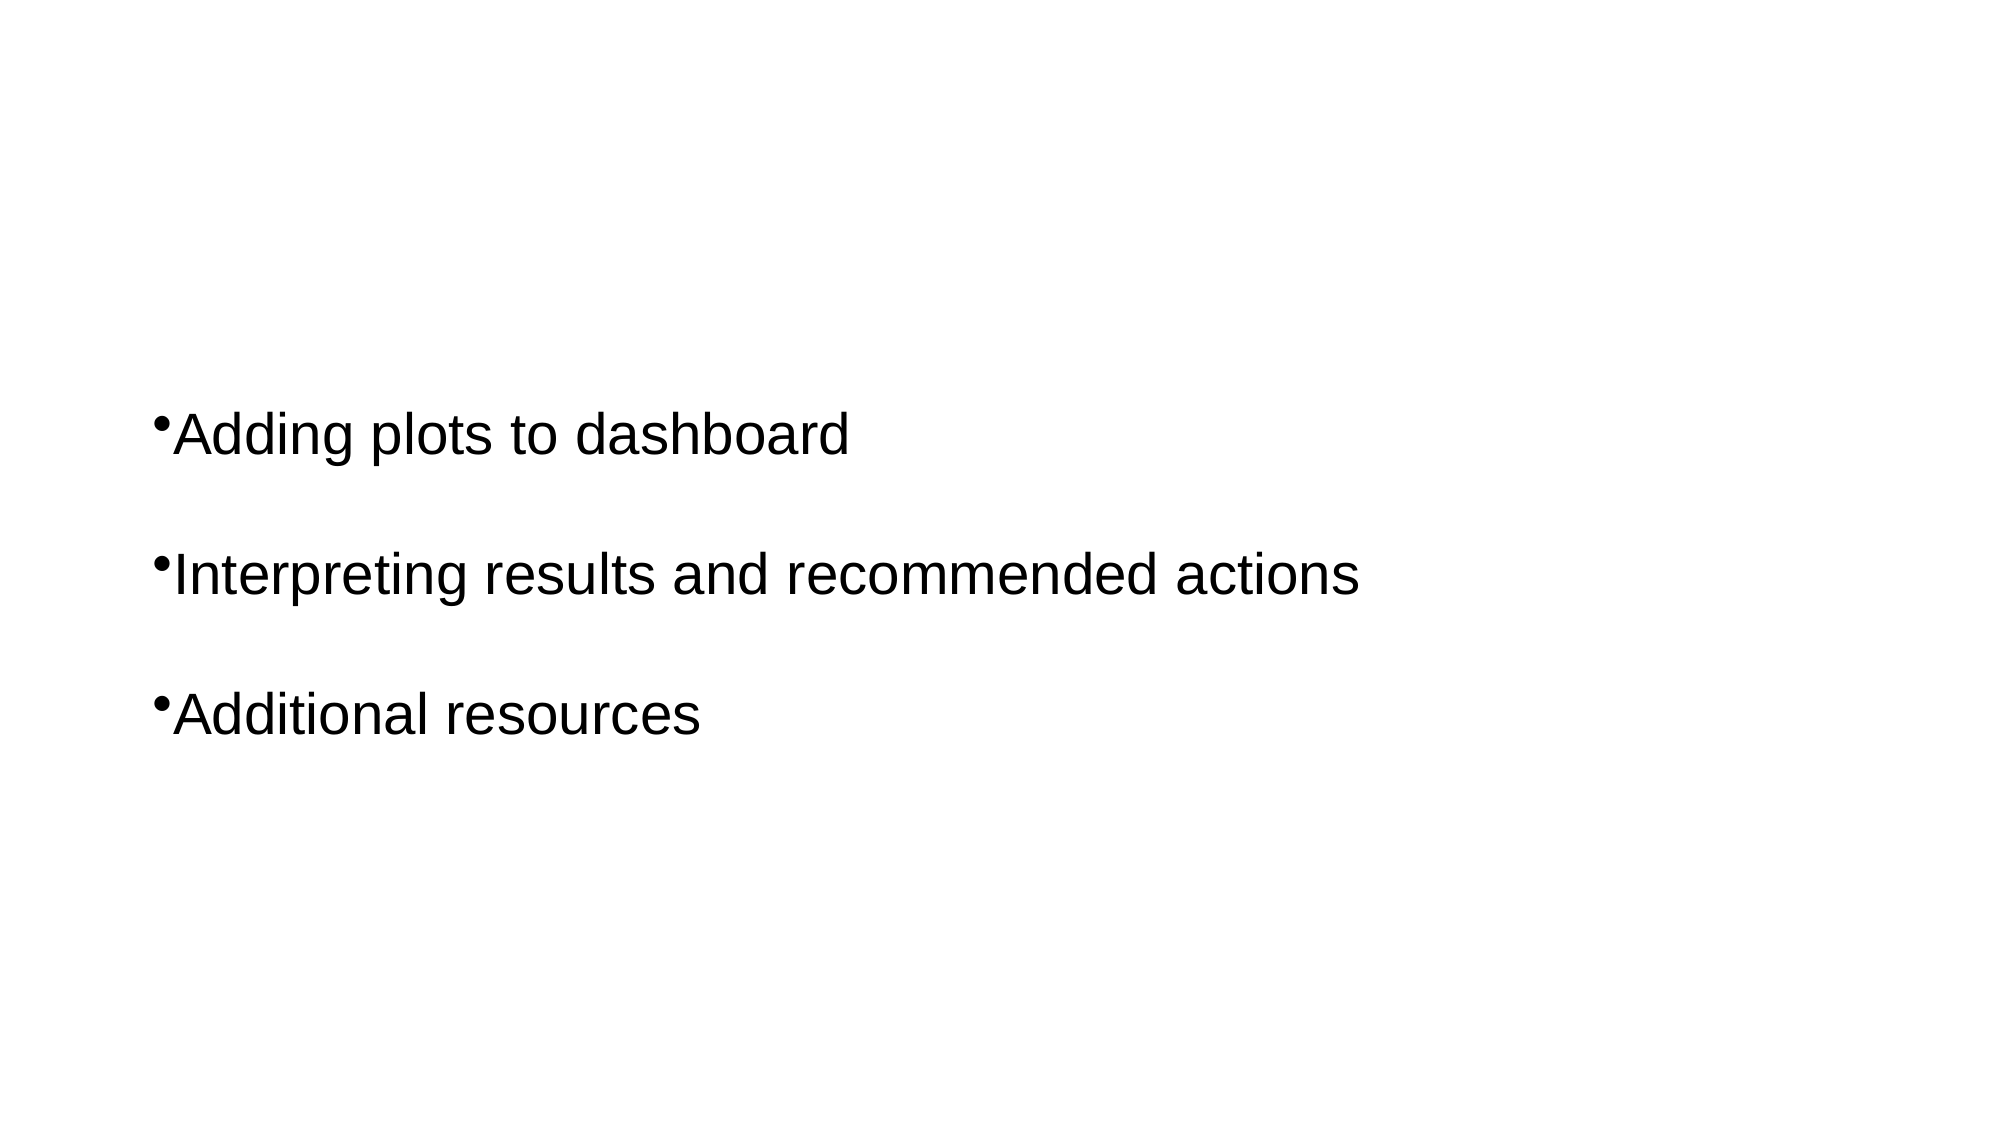

#

Adding plots to dashboard
Interpreting results and recommended actions
Additional resources